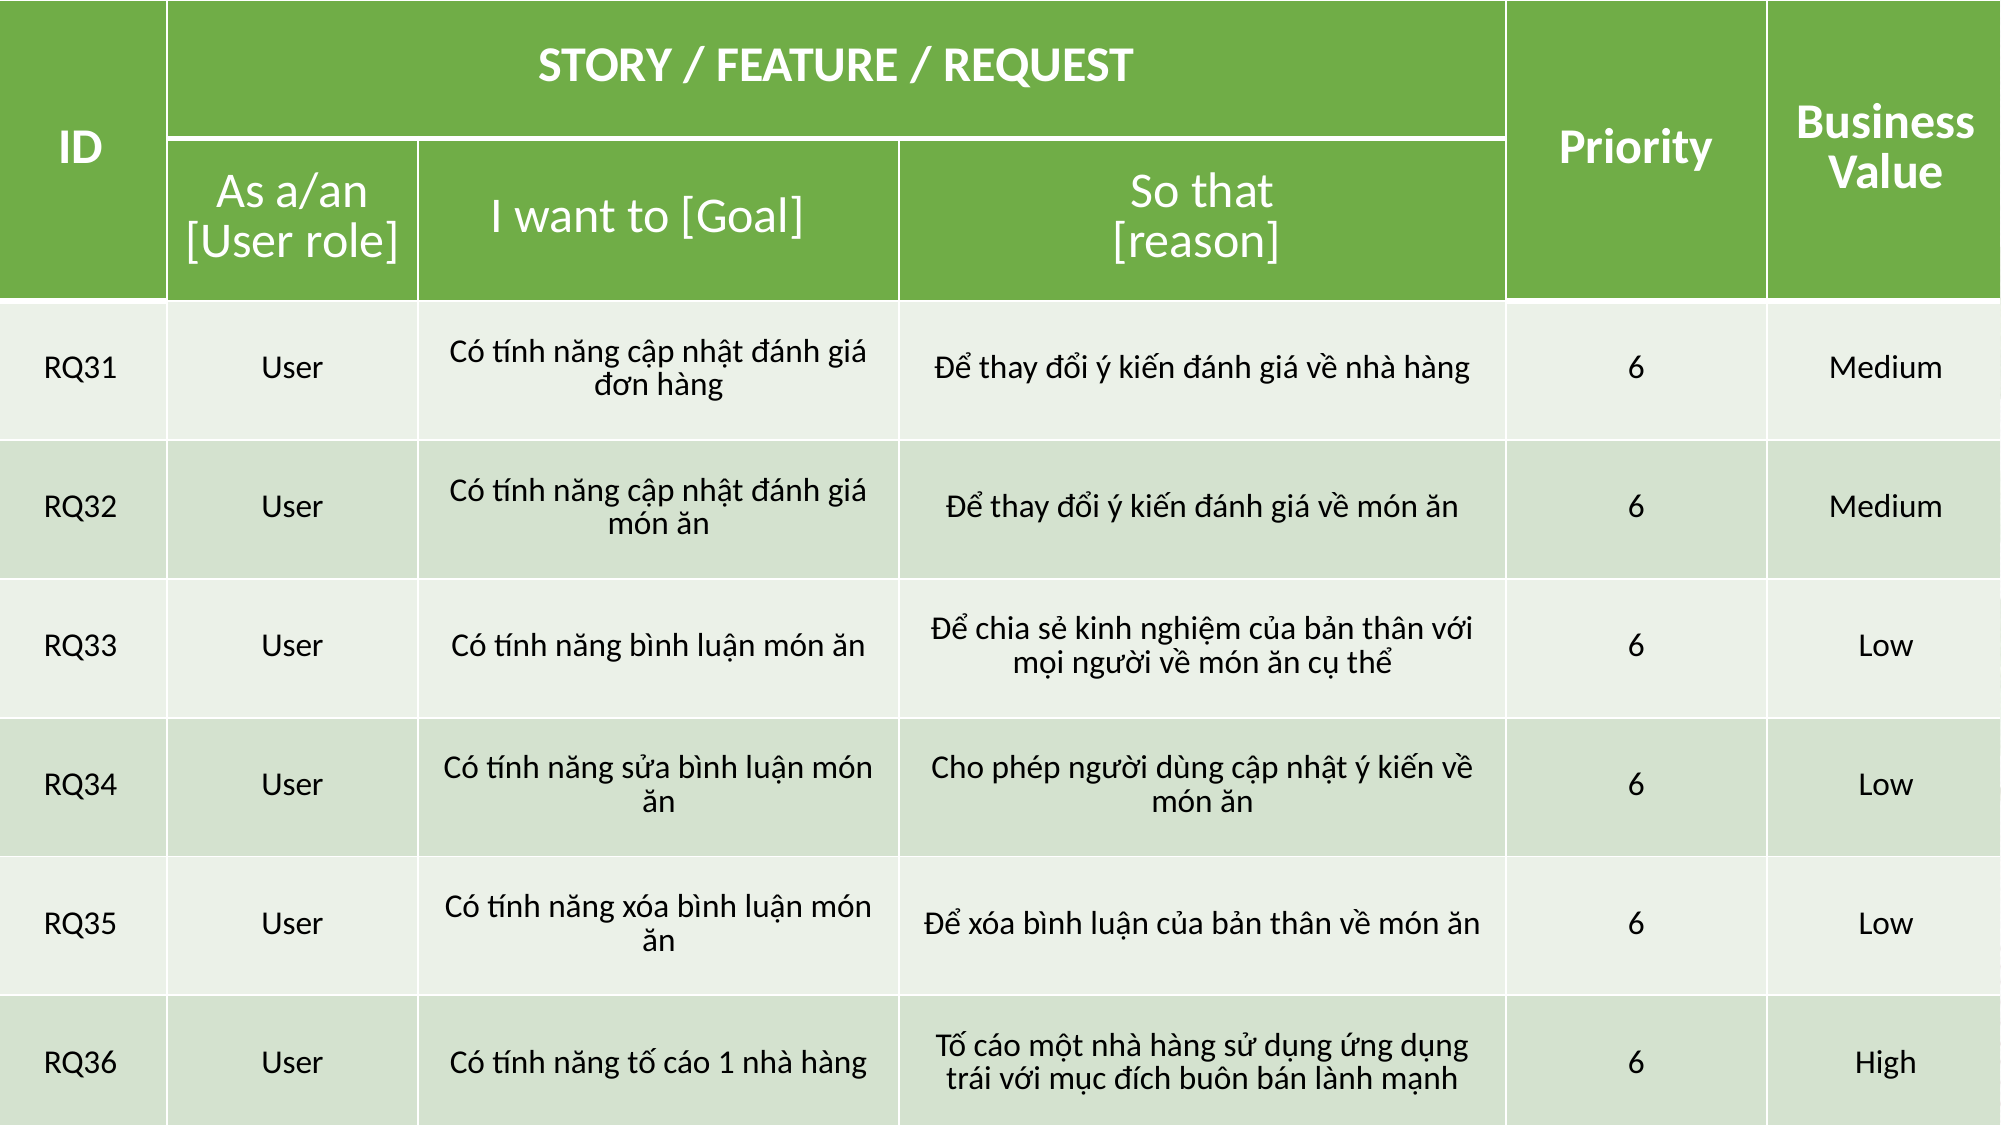

| ID | STORY / FEATURE / REQUEST |  |  | Priority | Business Value |
| --- | --- | --- | --- | --- | --- |
|  | As a/an [User role] | I want to [Goal] | So that [reason] |  |  |
| RQ31 | User | Có tính năng cập nhật đánh giá đơn hàng | Để thay đổi ý kiến đánh giá về nhà hàng | 6 | Medium |
| RQ32 | User | Có tính năng cập nhật đánh giá món ăn | Để thay đổi ý kiến đánh giá về món ăn | 6 | Medium |
| RQ33 | User | Có tính năng bình luận món ăn | Để chia sẻ kinh nghiệm của bản thân với mọi người về món ăn cụ thể | 6 | Low |
| RQ34 | User | Có tính năng sửa bình luận món ăn | Cho phép người dùng cập nhật ý kiến về món ăn | 6 | Low |
| RQ35 | User | Có tính năng xóa bình luận món ăn | Để xóa bình luận của bản thân về món ăn | 6 | Low |
| RQ36 | User | Có tính năng tố cáo 1 nhà hàng | Tố cáo một nhà hàng sử dụng ứng dụng trái với mục đích buôn bán lành mạnh | 6 | High |